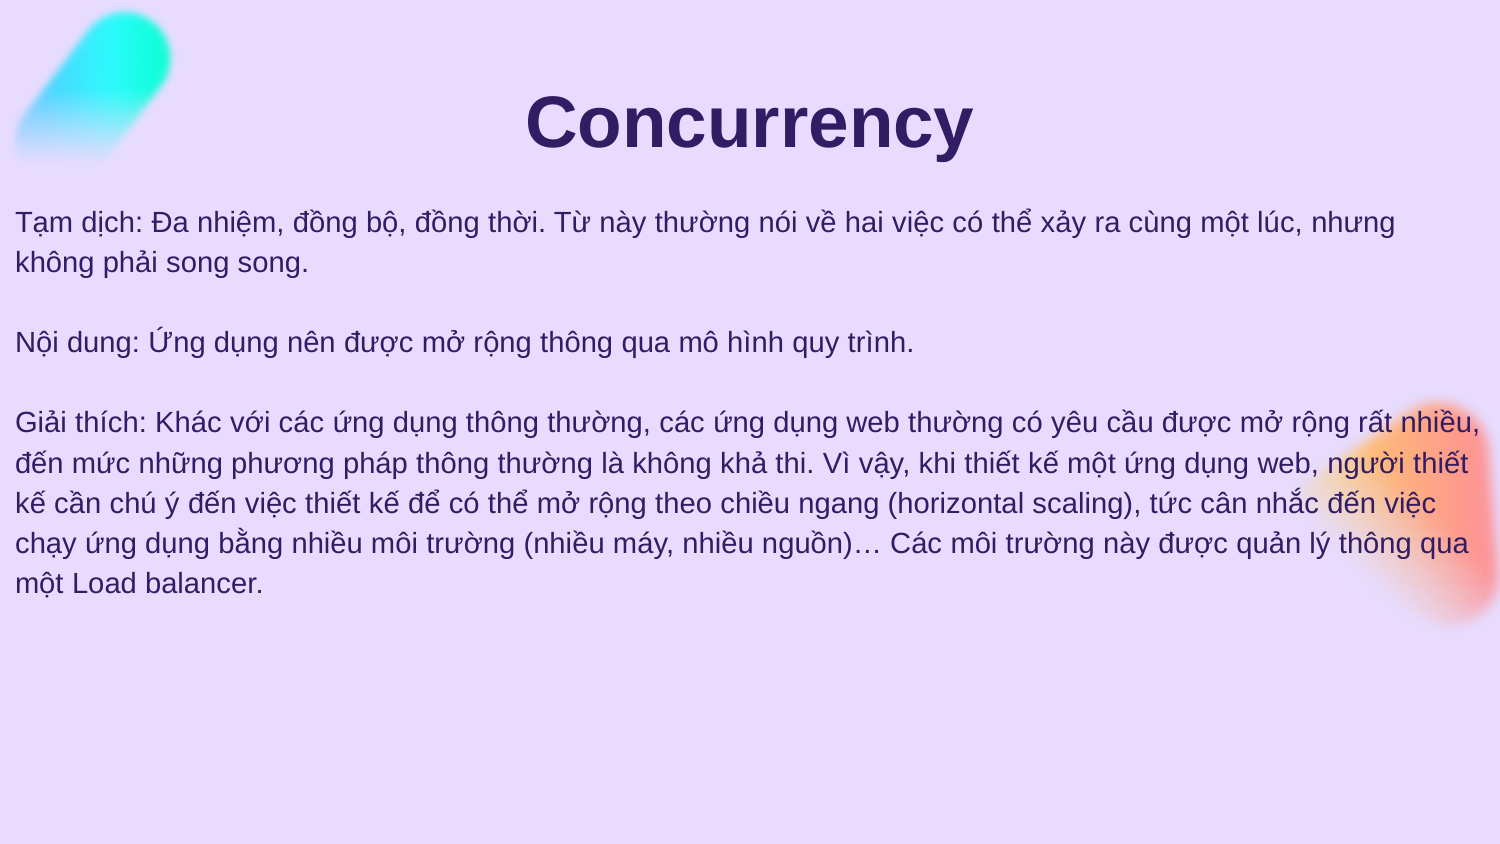

# Concurrency
Tạm dịch: Đa nhiệm, đồng bộ, đồng thời. Từ này thường nói về hai việc có thể xảy ra cùng một lúc, nhưng không phải song song.

Nội dung: Ứng dụng nên được mở rộng thông qua mô hình quy trình.

Giải thích: Khác với các ứng dụng thông thường, các ứng dụng web thường có yêu cầu được mở rộng rất nhiều, đến mức những phương pháp thông thường là không khả thi. Vì vậy, khi thiết kế một ứng dụng web, người thiết kế cần chú ý đến việc thiết kế để có thể mở rộng theo chiều ngang (horizontal scaling), tức cân nhắc đến việc chạy ứng dụng bằng nhiều môi trường (nhiều máy, nhiều nguồn)… Các môi trường này được quản lý thông qua một Load balancer.